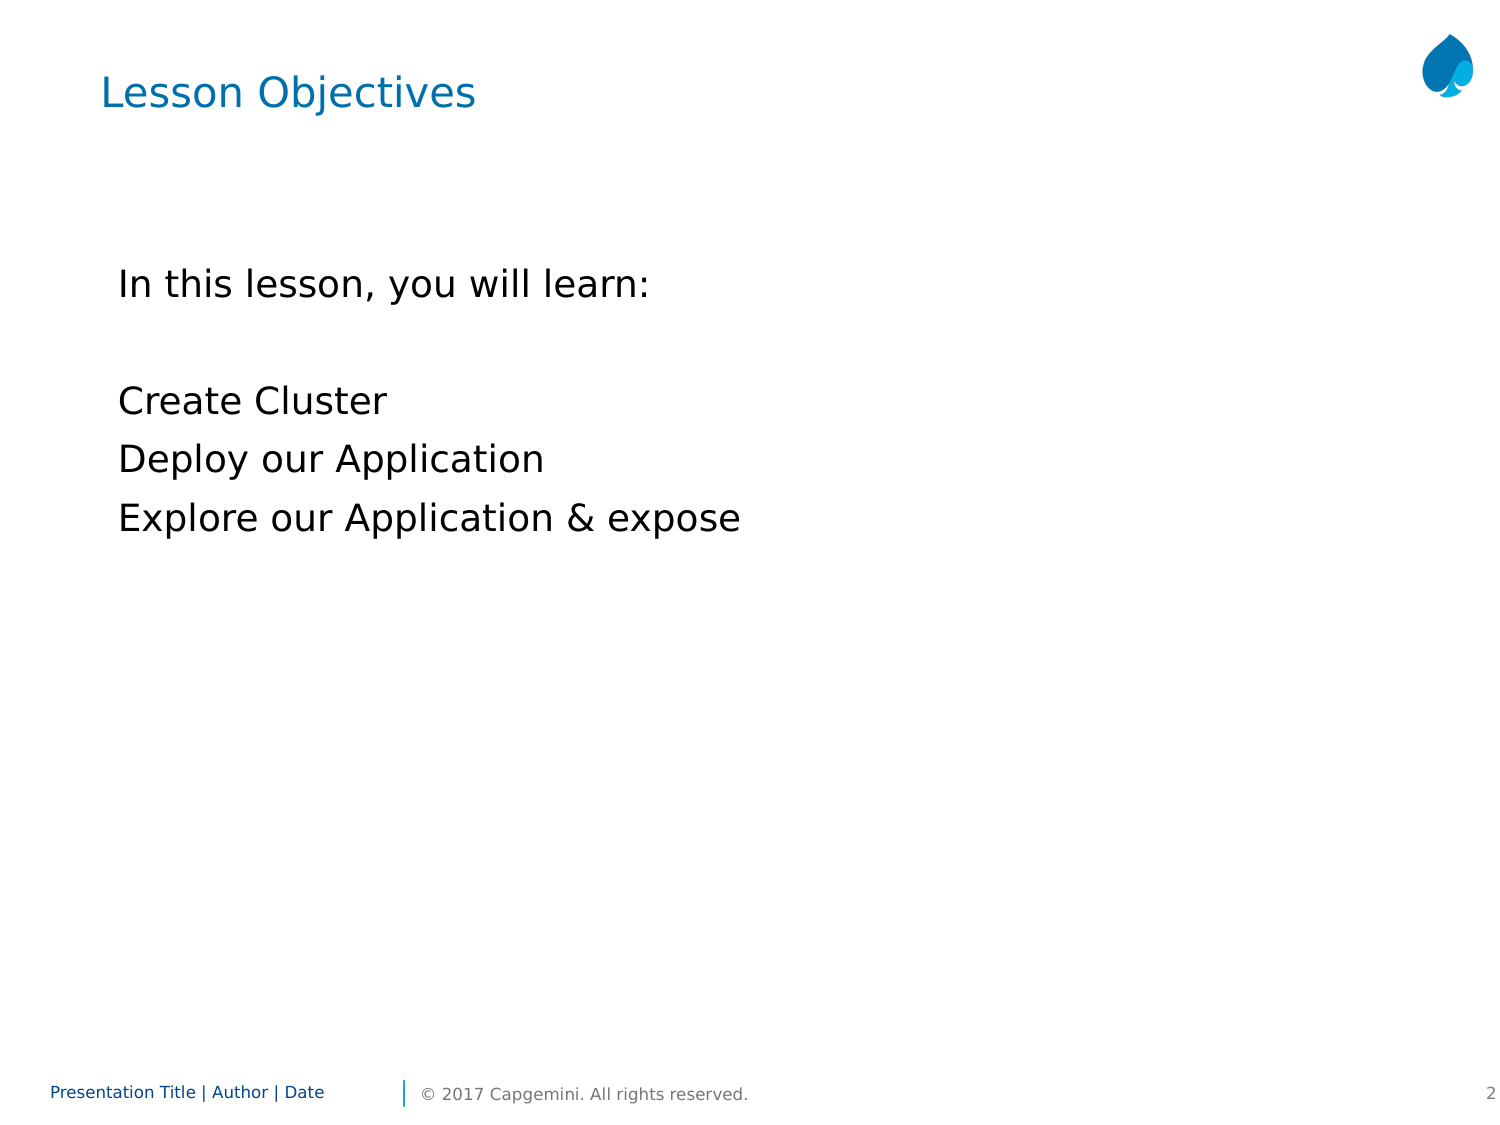

Lesson Objectives
In this lesson, you will learn:

Create Cluster
Deploy our Application
Explore our Application & expose